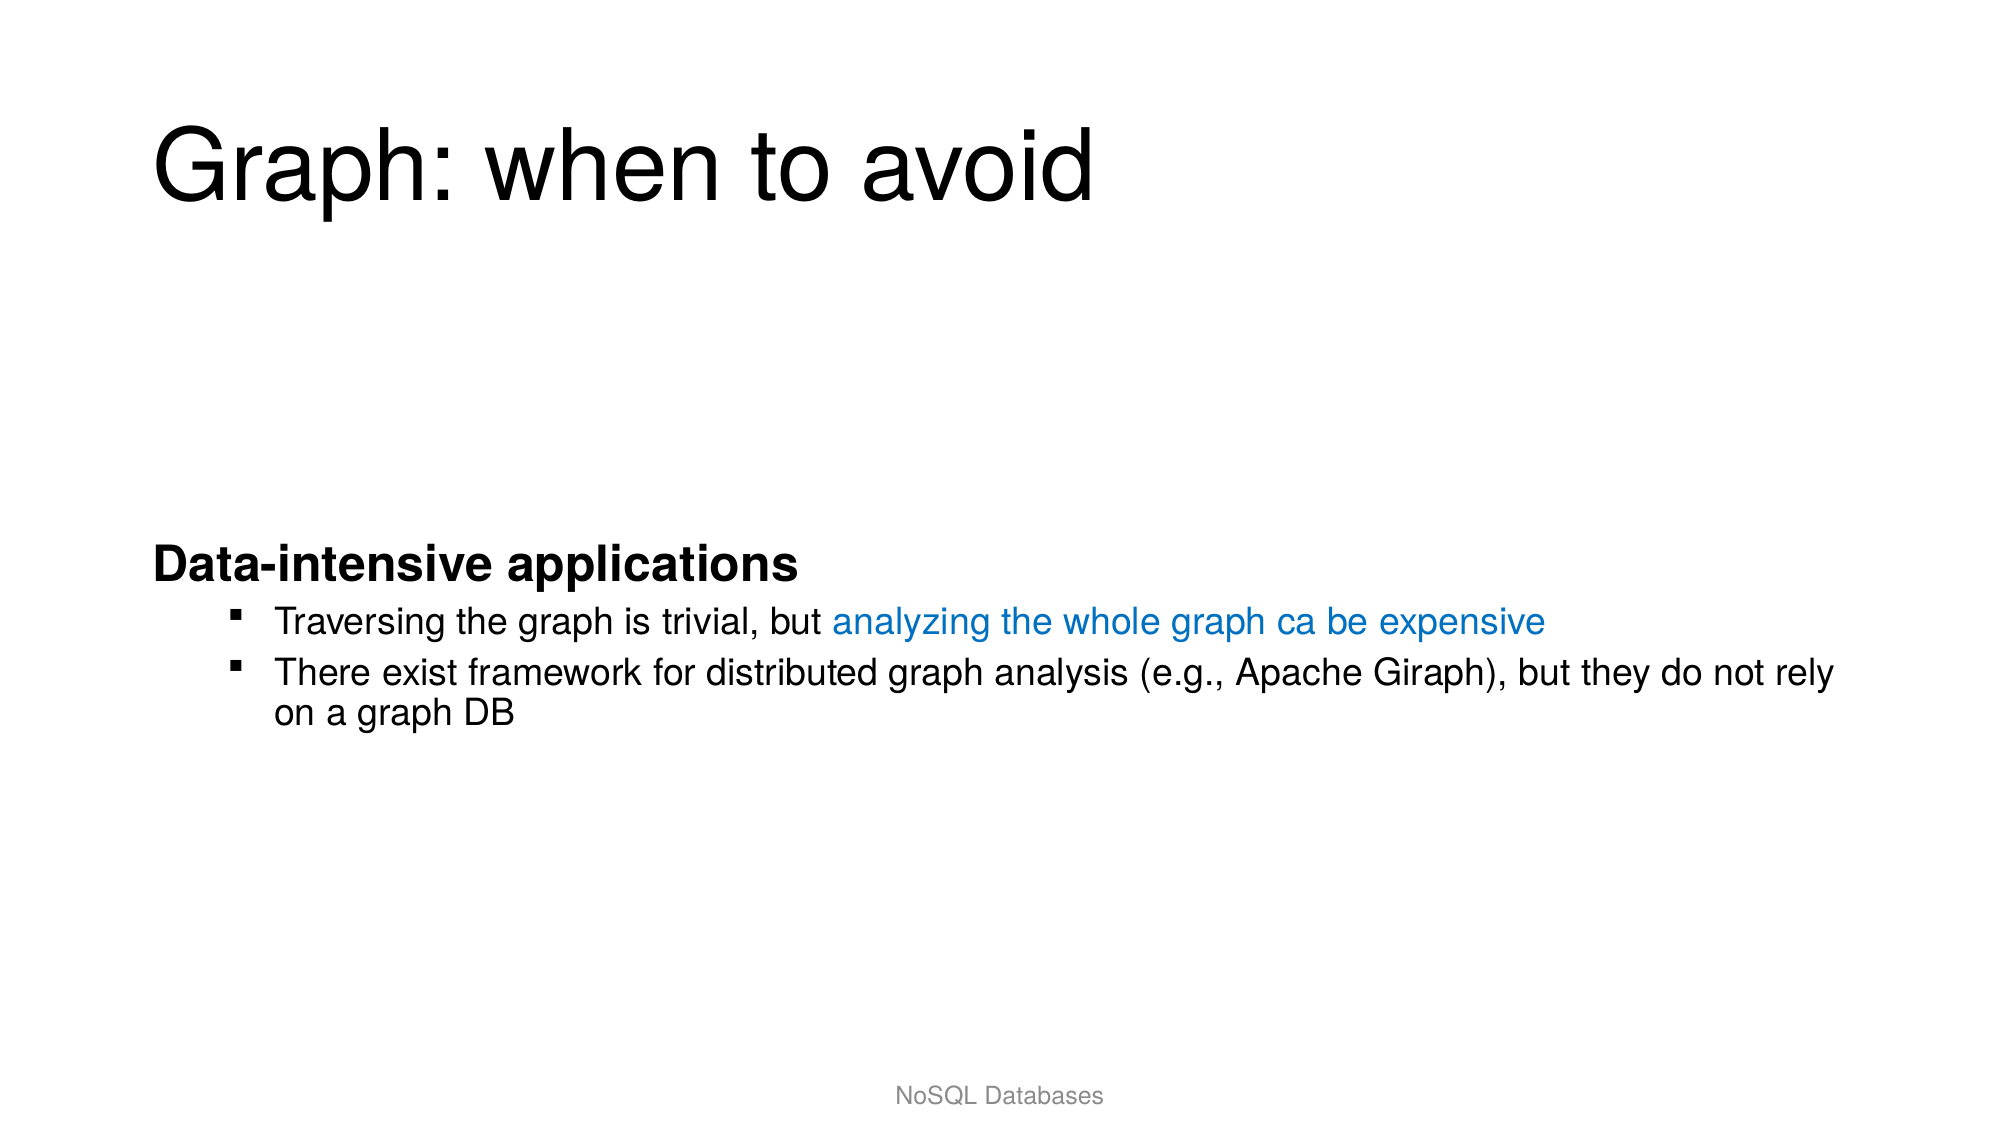

# Graph: when to avoid
Data-intensive applications
Traversing the graph is trivial, but analyzing the whole graph ca be expensive
There exist framework for distributed graph analysis (e.g., Apache Giraph), but they do not rely on a graph DB